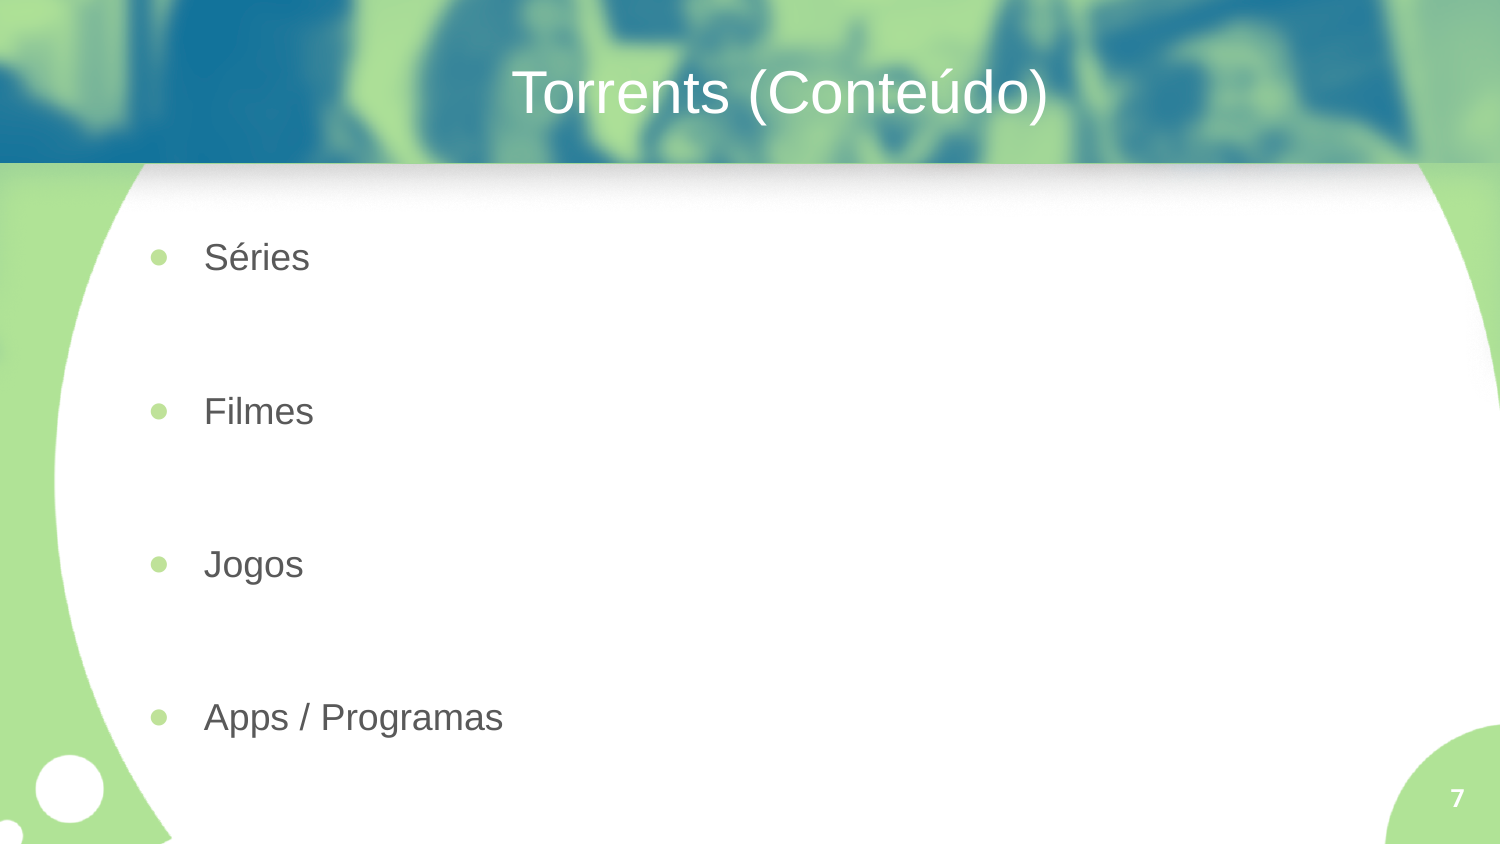

# Torrents (Conteúdo)
Séries

Filmes

Jogos

Apps / Programas

7